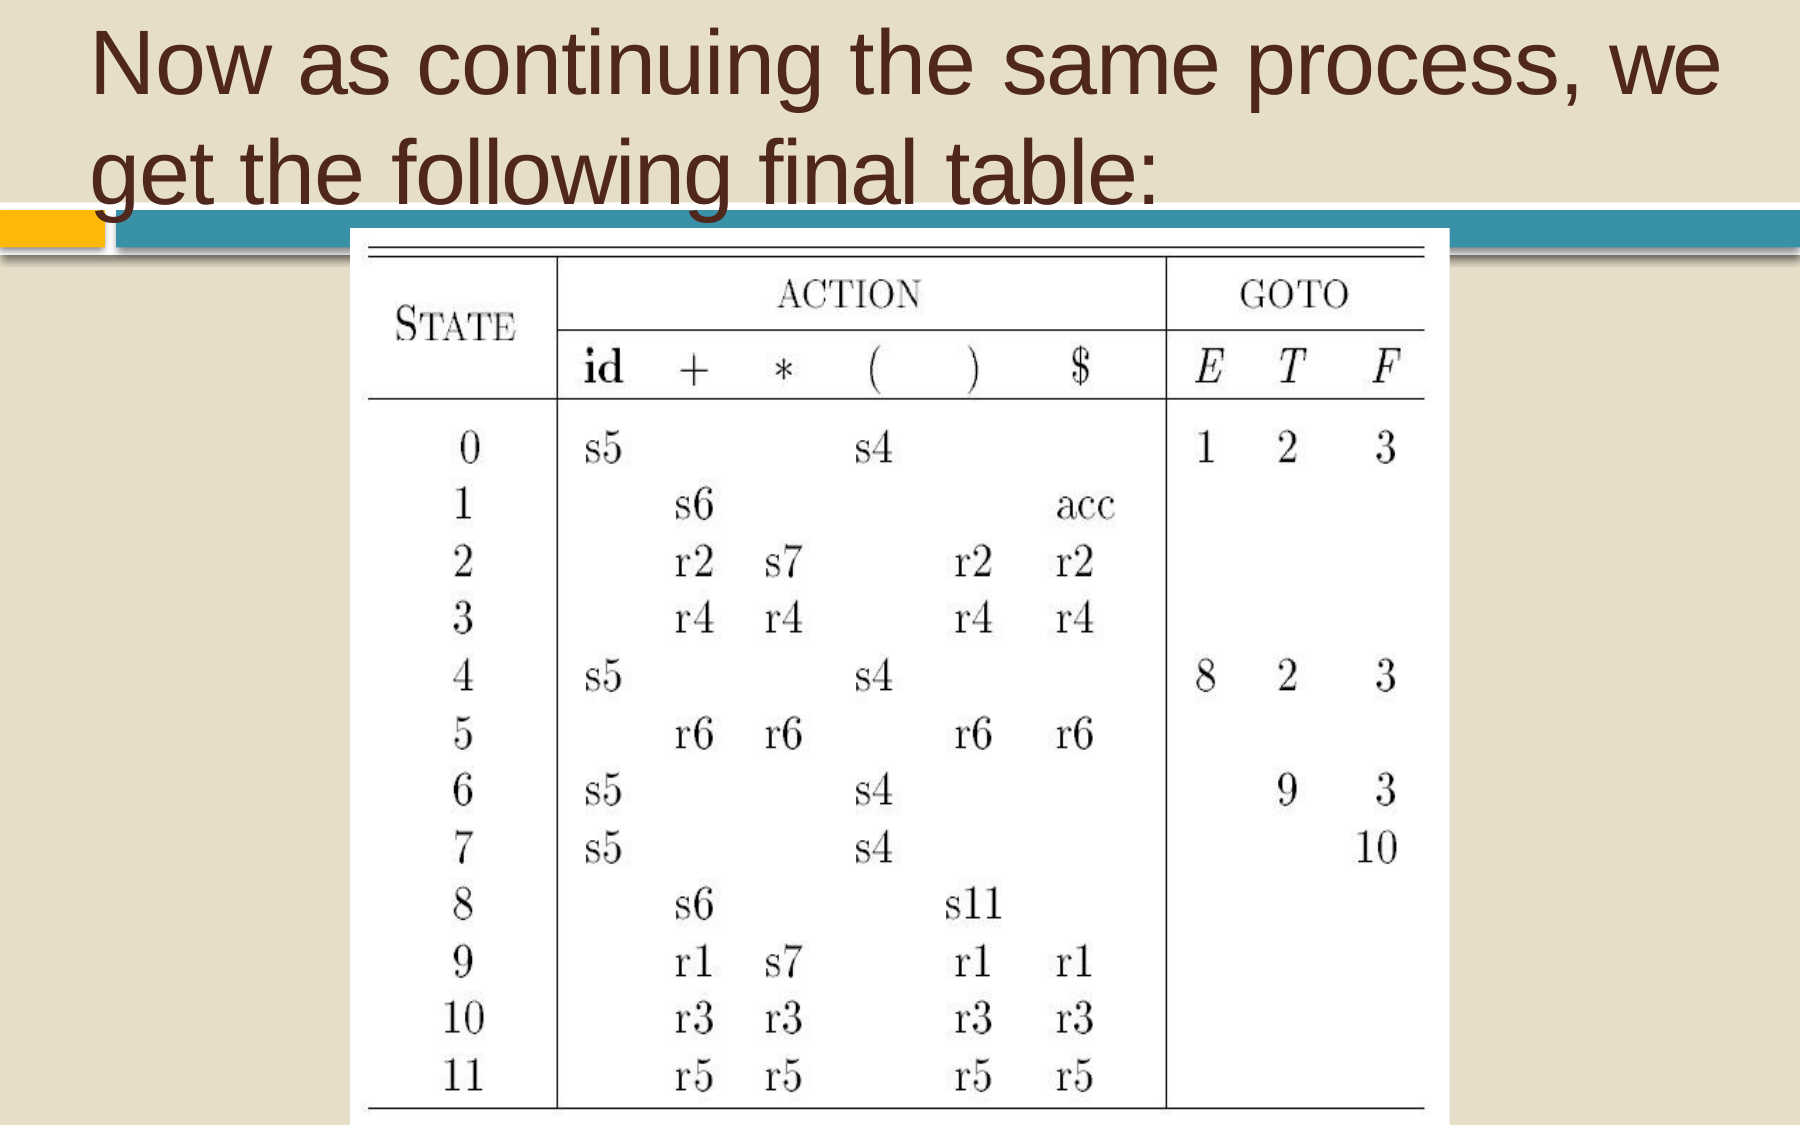

# Now as continuing the same process, we get the following final table: